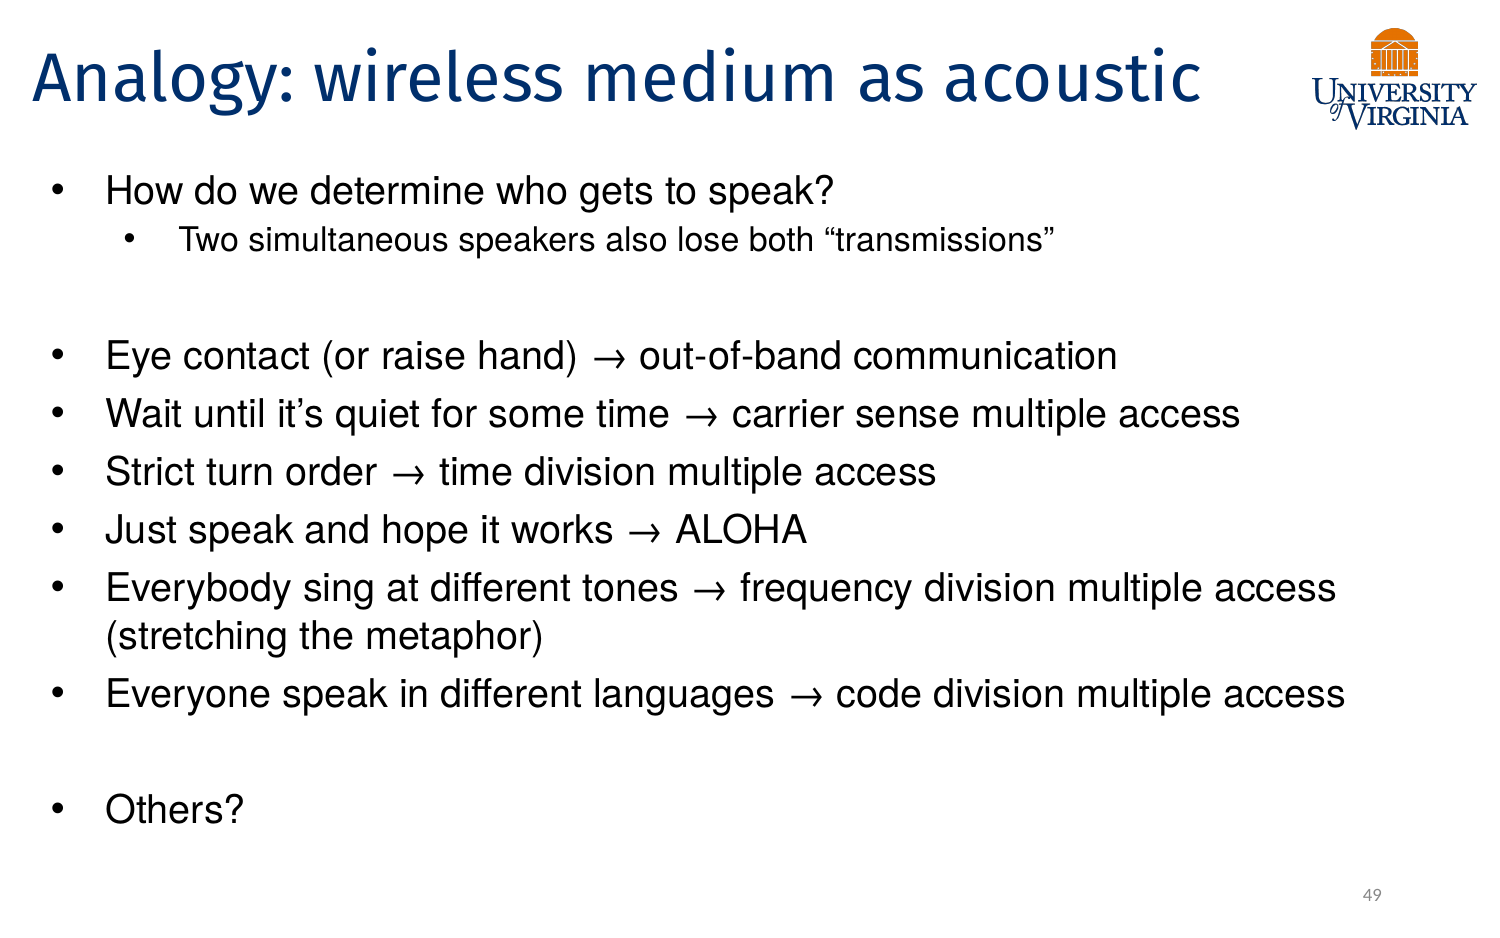

# Analogy: wireless medium as acoustic
How do we determine who gets to speak?
Two simultaneous speakers also lose both “transmissions”

Eye contact (or raise hand) → out-of-band communication
Wait until it’s quiet for some time → carrier sense multiple access
Strict turn order → time division multiple access
Just speak and hope it works → ALOHA
Everybody sing at different tones → frequency division multiple access
(stretching the metaphor)
Everyone speak in different languages → code division multiple access

Others?
49